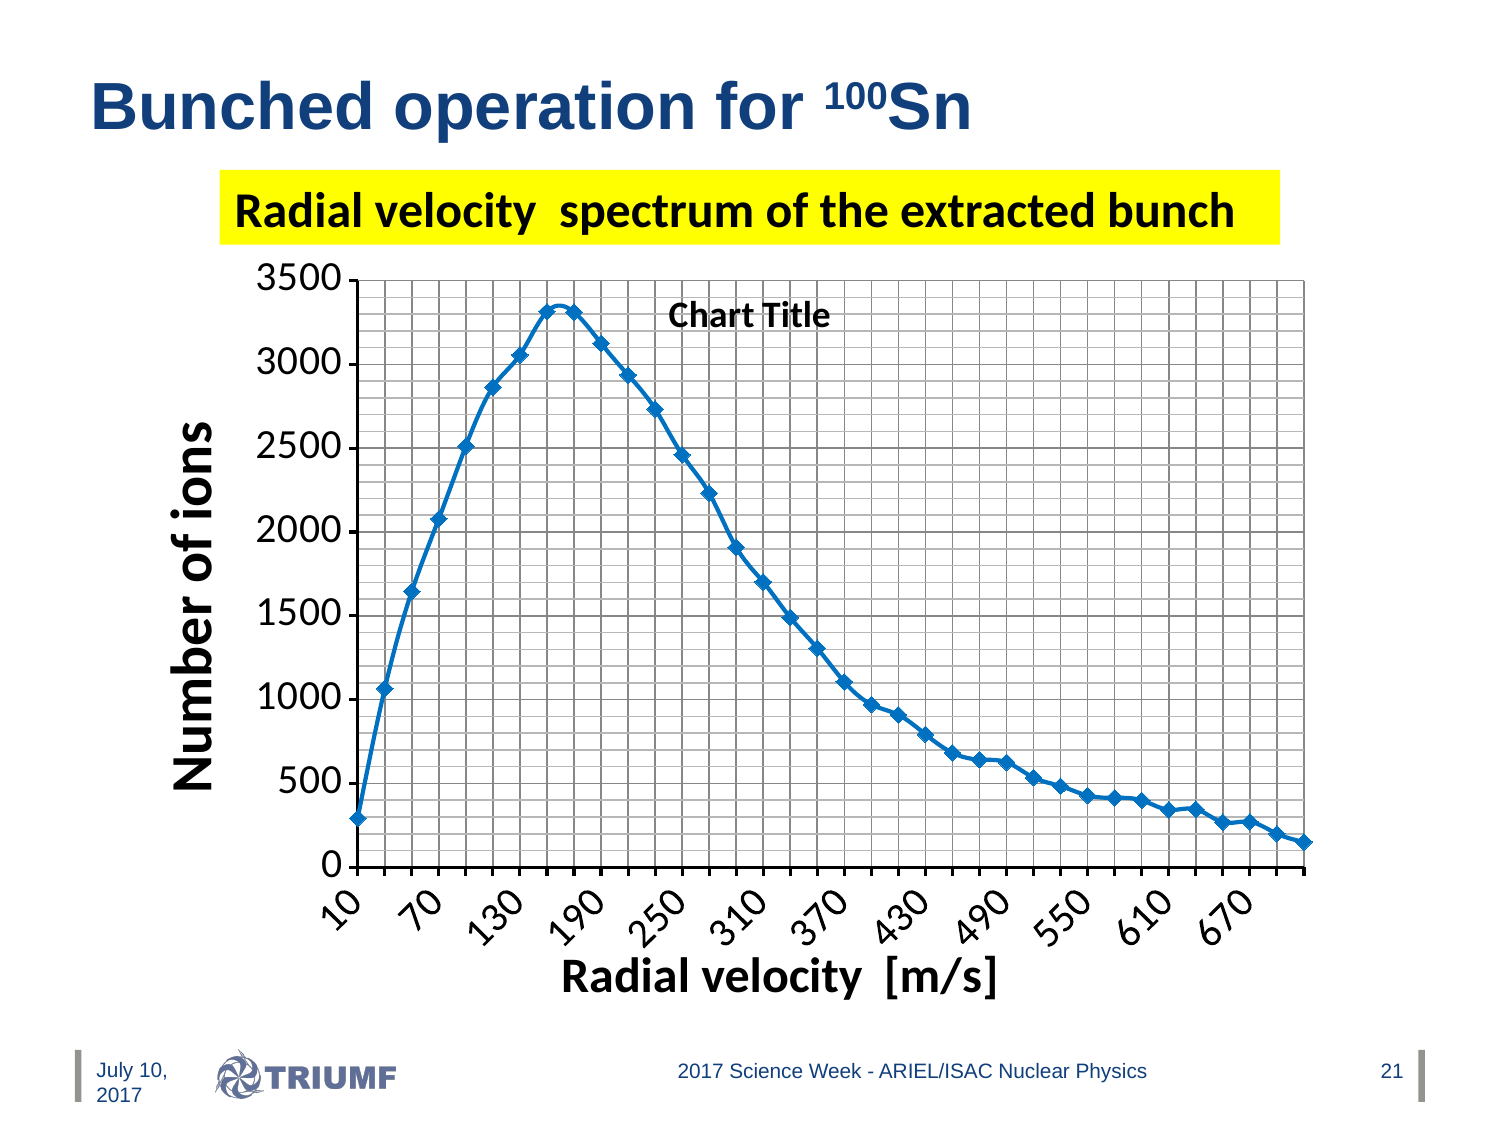

# Bunched operation for 100Sn
Radial velocity  spectrum of the extracted bunch

### Chart:

| Category |  |
|---|---|
| 10 | 293.0 |
| 30 | 1066.0 |
| 50 | 1646.0 |
| 70 | 2079.0 |
| 90 | 2513.0 |
| 110 | 2865.0 |
| 130 | 3057.0 |
| 150 | 3315.0 |
| 170 | 3312.0 |
| 190 | 3126.0 |
| 210 | 2937.0 |
| 230 | 2734.0 |
| 250 | 2461.0 |
| 270 | 2232.0 |
| 290 | 1909.0 |
| 310 | 1702.0 |
| 330 | 1490.0 |
| 350 | 1307.0 |
| 370 | 1106.0 |
| 390 | 971.0 |
| 410 | 909.0 |
| 430 | 793.0 |
| 450 | 683.0 |
| 470 | 642.0 |
| 490 | 626.0 |
| 510 | 535.0 |
| 530 | 484.0 |
| 550 | 428.0 |
| 570 | 414.0 |
| 590 | 399.0 |
| 610 | 343.0 |
| 630 | 346.0 |
| 650 | 269.0 |
| 670 | 271.0 |
| 690 | 200.0 |
| 710 | 151.0 |
July 10, 2017
2017 Science Week - ARIEL/ISAC Nuclear Physics
21